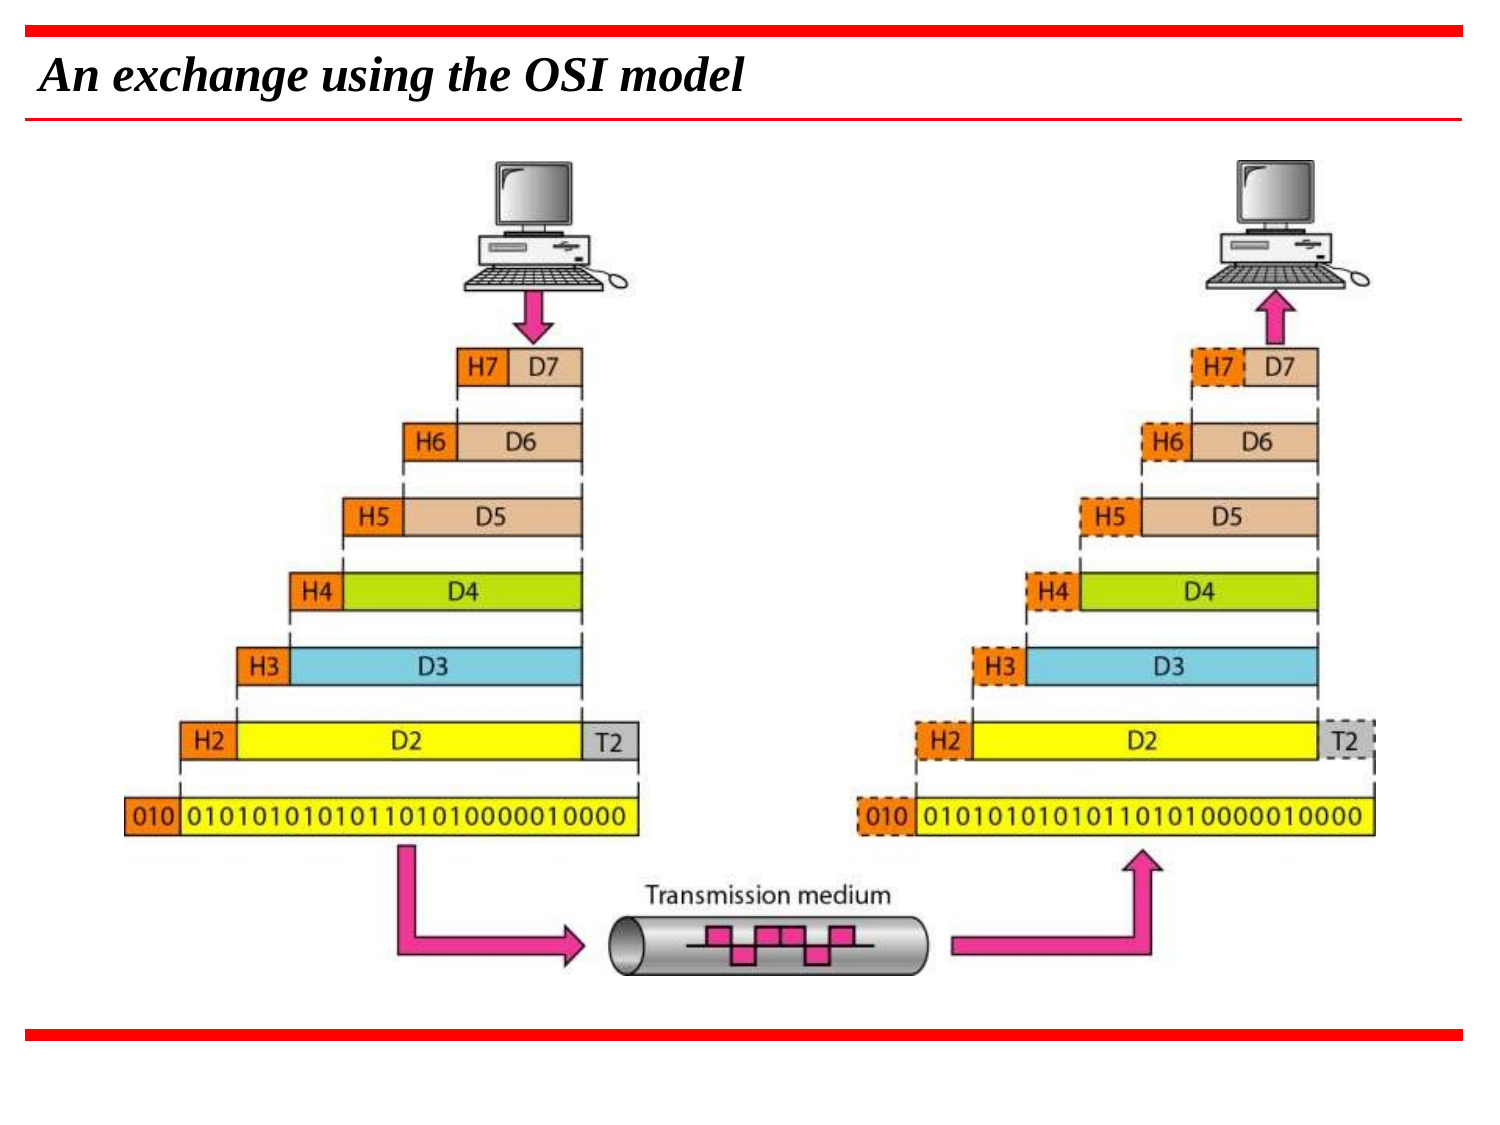

# An exchange using the OSI model